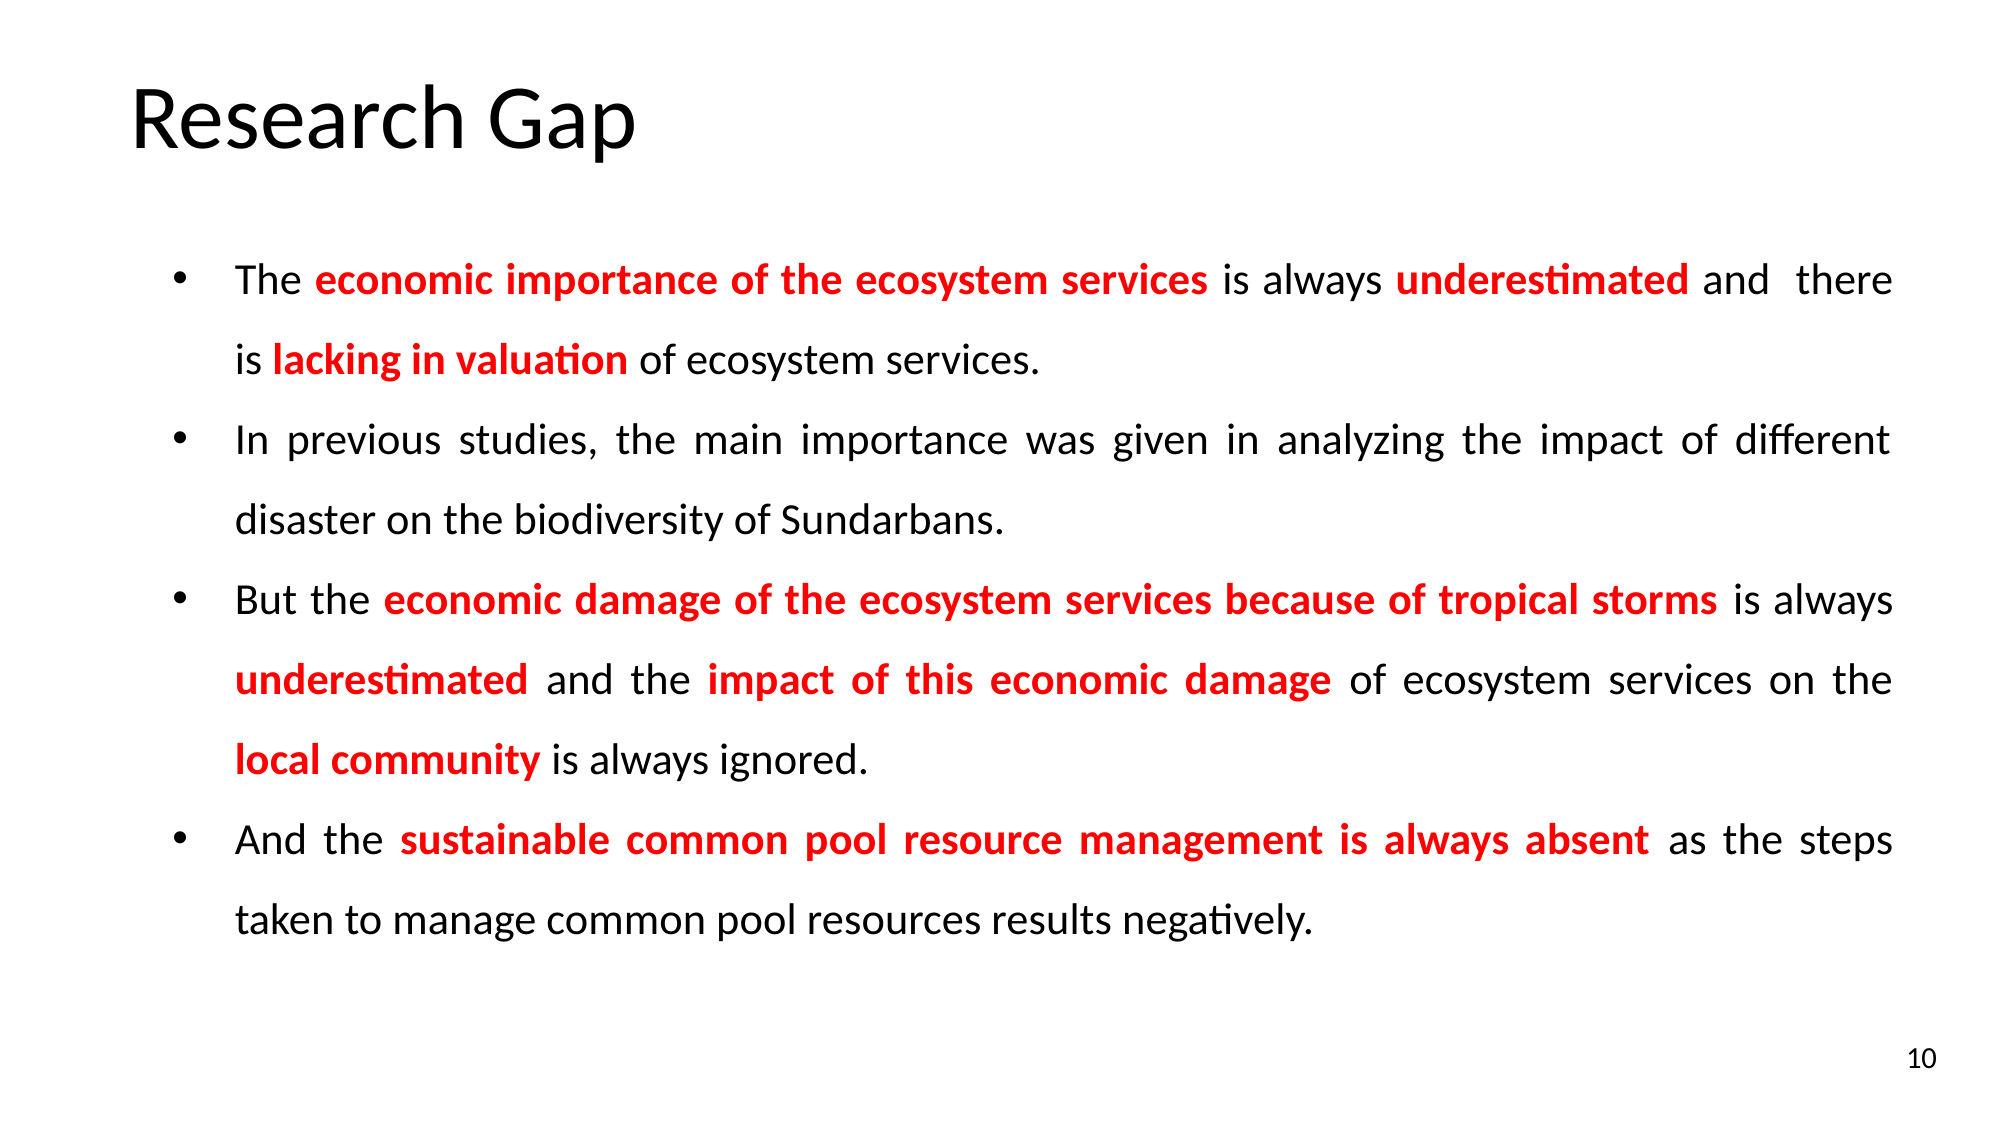

# Research Gap
The economic importance of the ecosystem services is always underestimated and  there is lacking in valuation of ecosystem services.
In previous studies, the main importance was given in analyzing the impact of different disaster on the biodiversity of Sundarbans.
But the economic damage of the ecosystem services because of tropical storms is always underestimated and the impact of this economic damage of ecosystem services on the local community is always ignored.
And the sustainable common pool resource management is always absent as the steps taken to manage common pool resources results negatively.

10